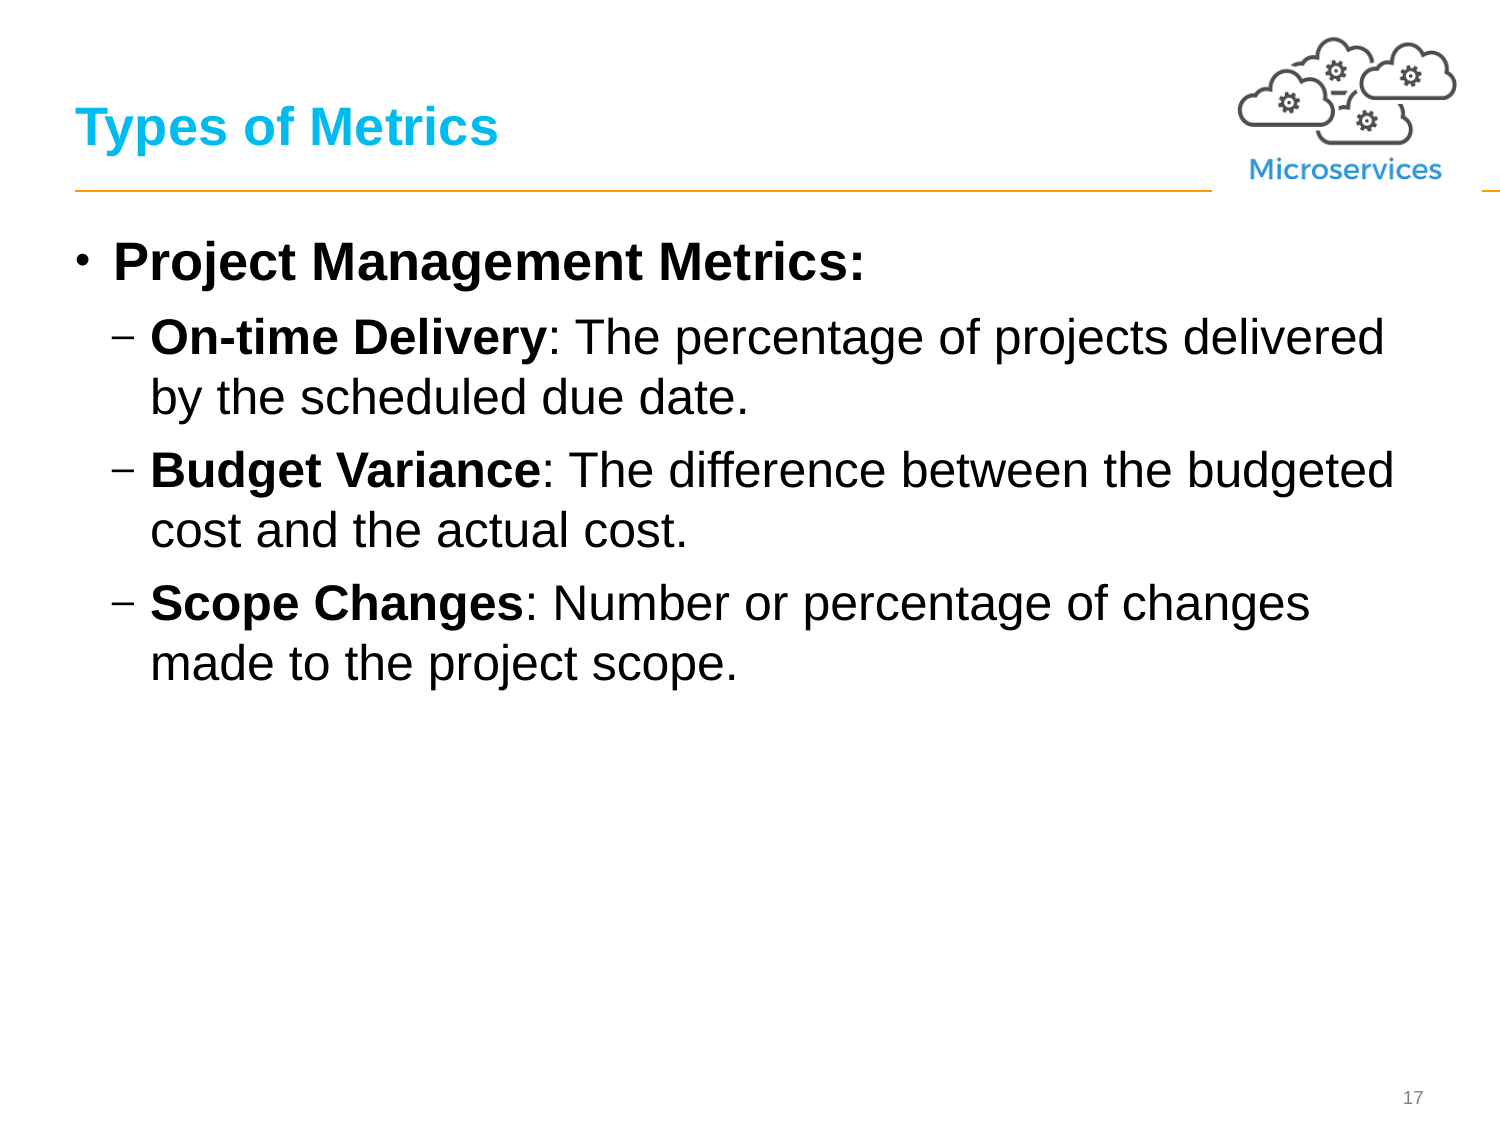

# Types of Metrics
Project Management Metrics:
On-time Delivery: The percentage of projects delivered by the scheduled due date.
Budget Variance: The difference between the budgeted cost and the actual cost.
Scope Changes: Number or percentage of changes made to the project scope.